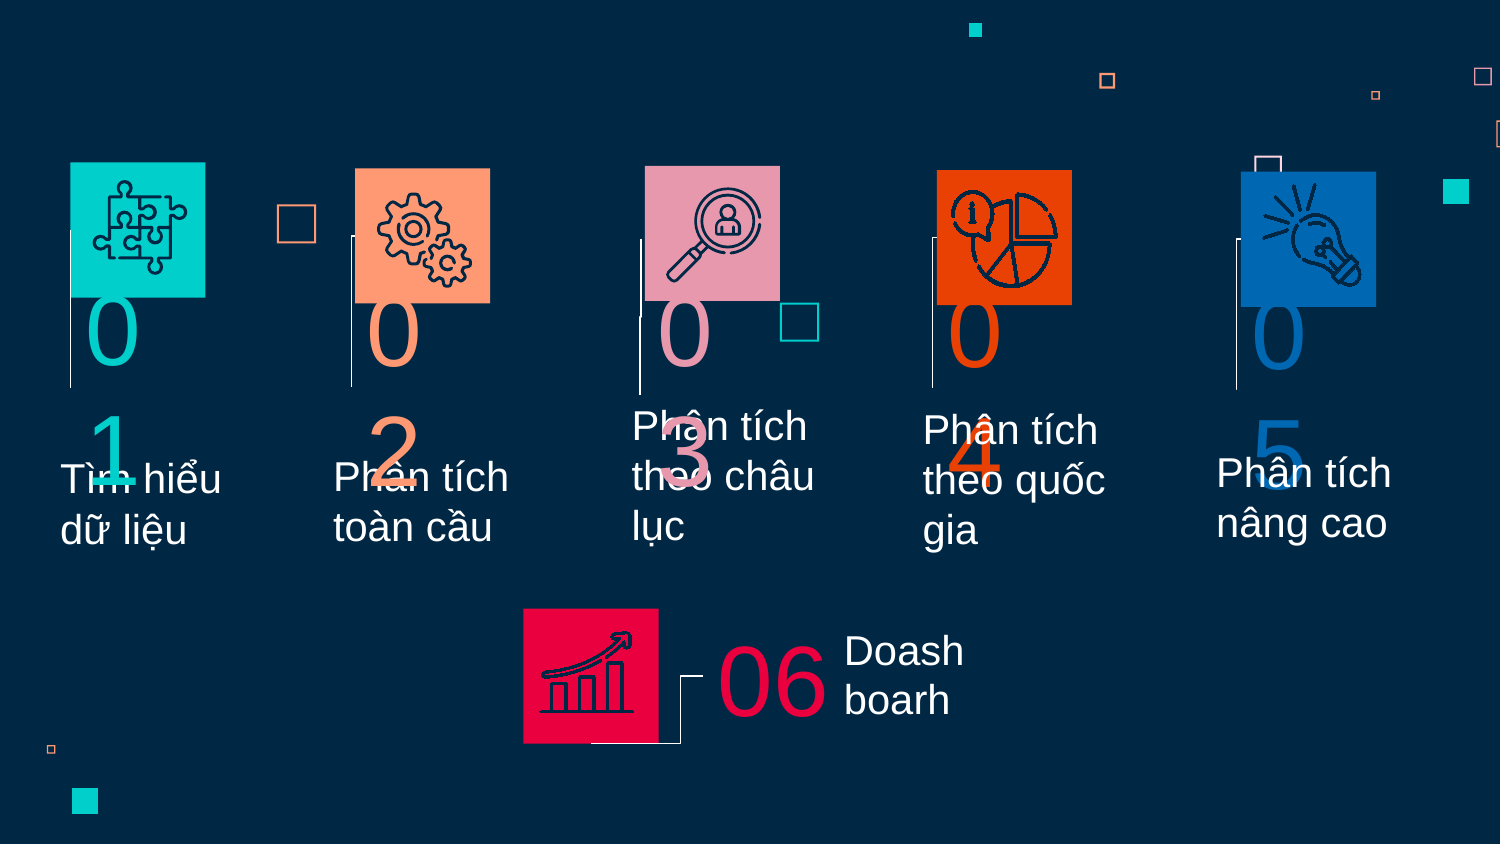

01
03
02
04
05
Phân tích nâng cao
Phân tích theo châu lục
Phân tích toàn cầu
# Tìm hiểu dữ liệu
Phân tích theo quốc gia

Doash boarh
06